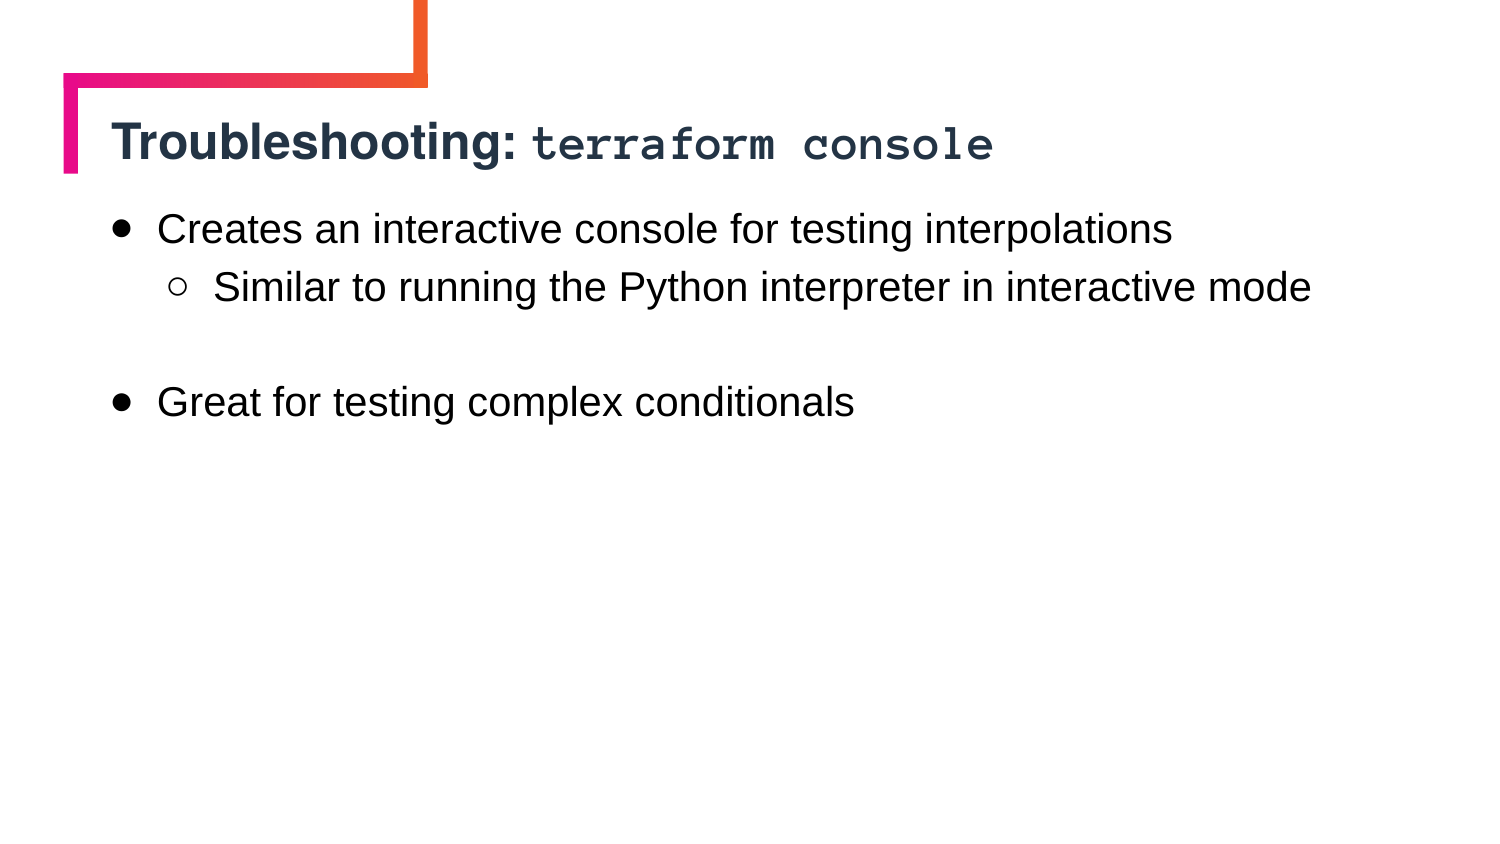

# Troubleshooting: terraform console
Creates an interactive console for testing interpolations
Similar to running the Python interpreter in interactive mode

Great for testing complex conditionals
81